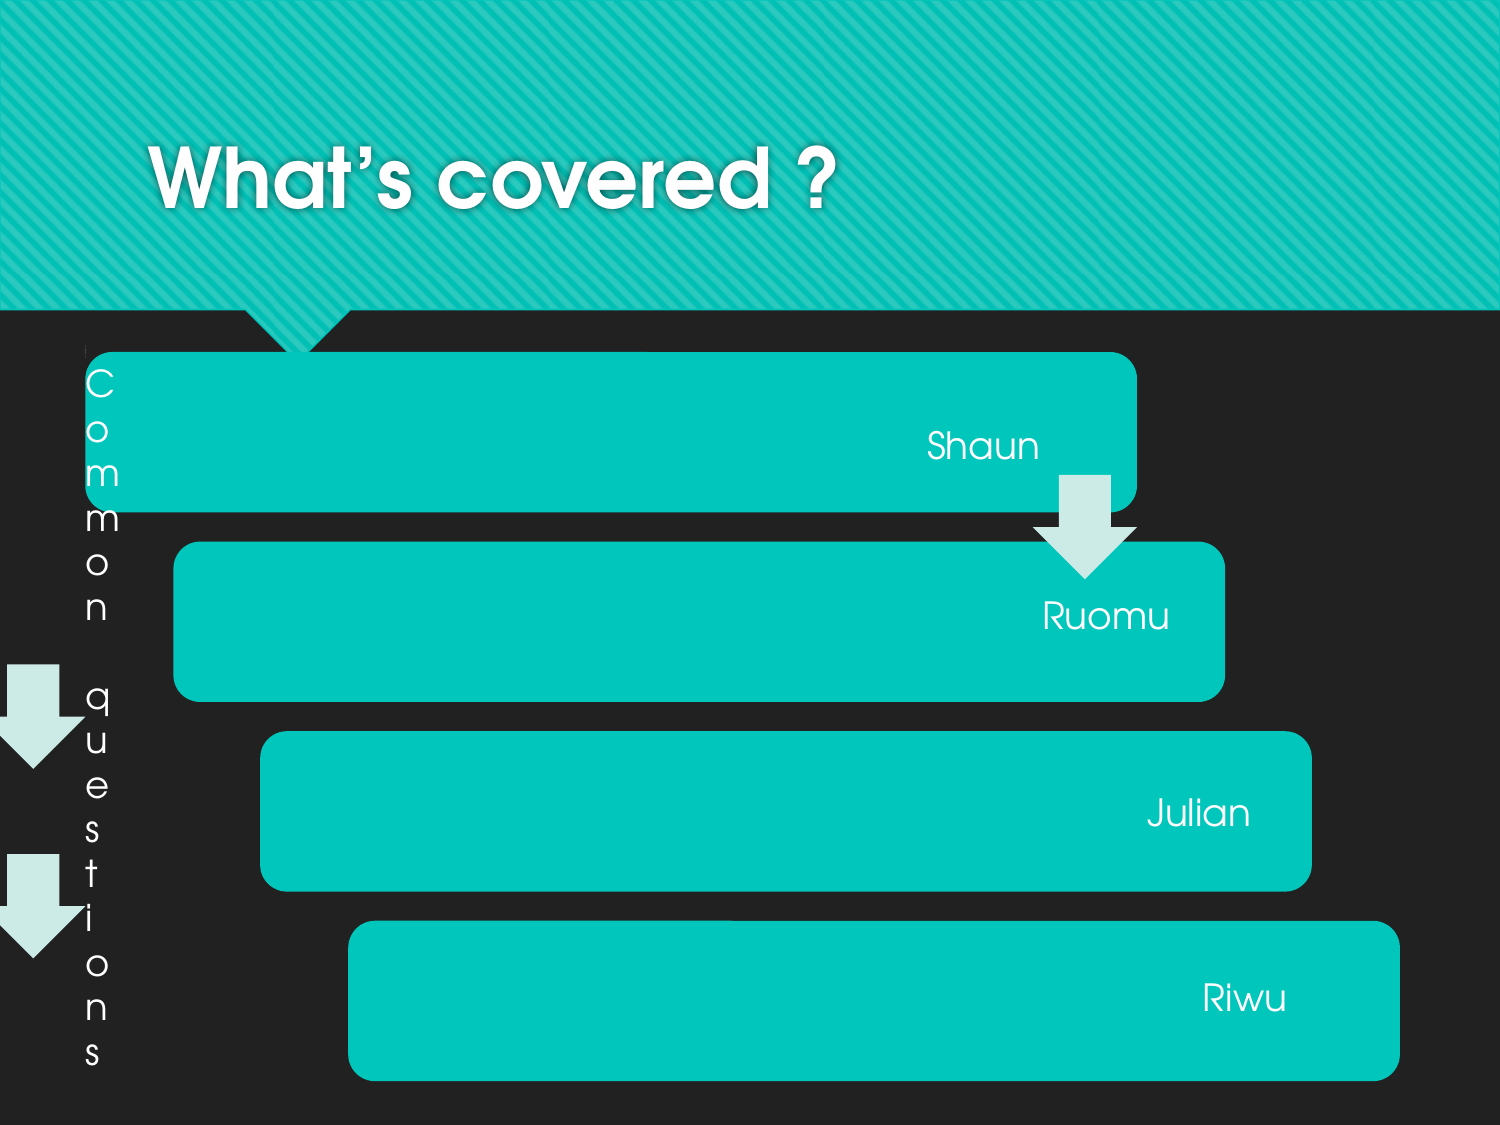

# What’s covered ?
Preparation
Common questions
Shaun
Ruomu
Julian
Riwu